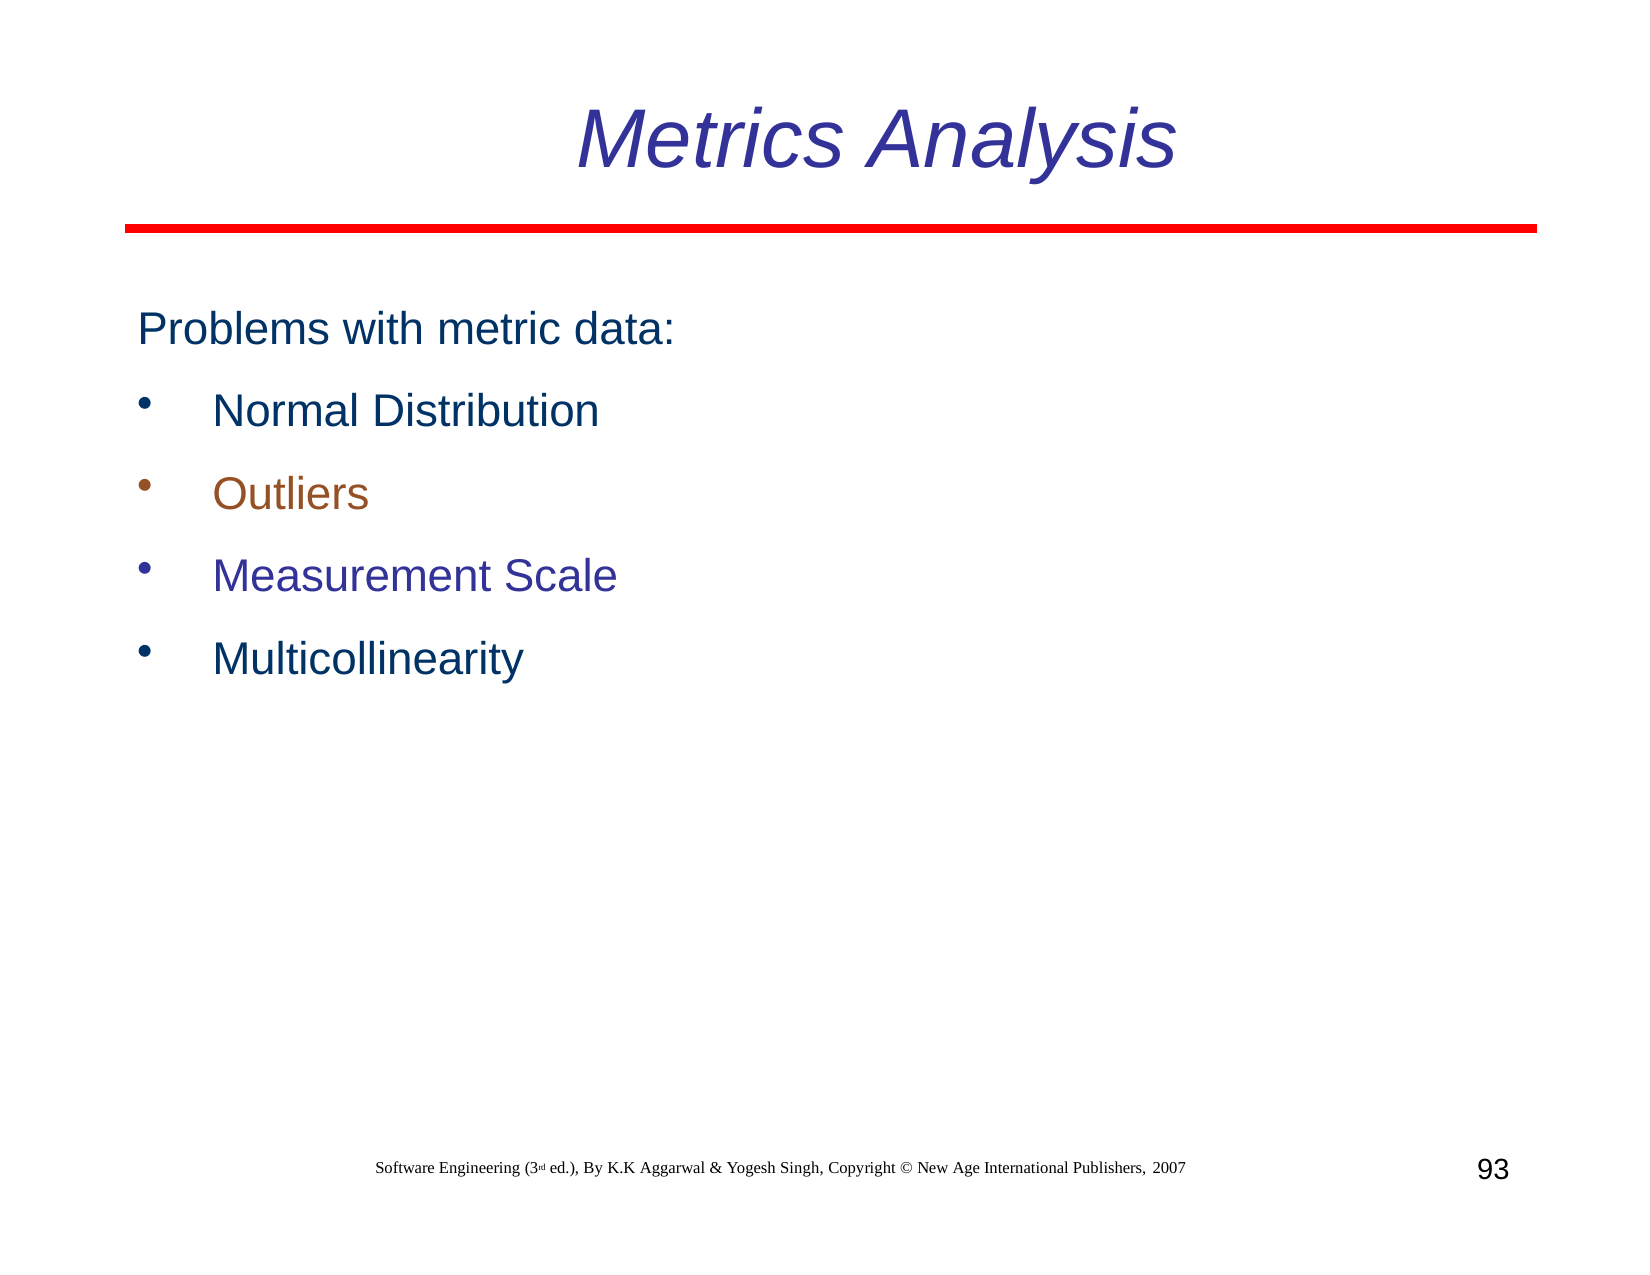

# Metrics Analysis

Problems with metric data:
Normal Distribution
Outliers
Measurement Scale
Multicollinearity
93
Software Engineering (3rd  ed.), By K.K Aggarwal & Yogesh Singh, Copyright © New Age International Publishers, 2007